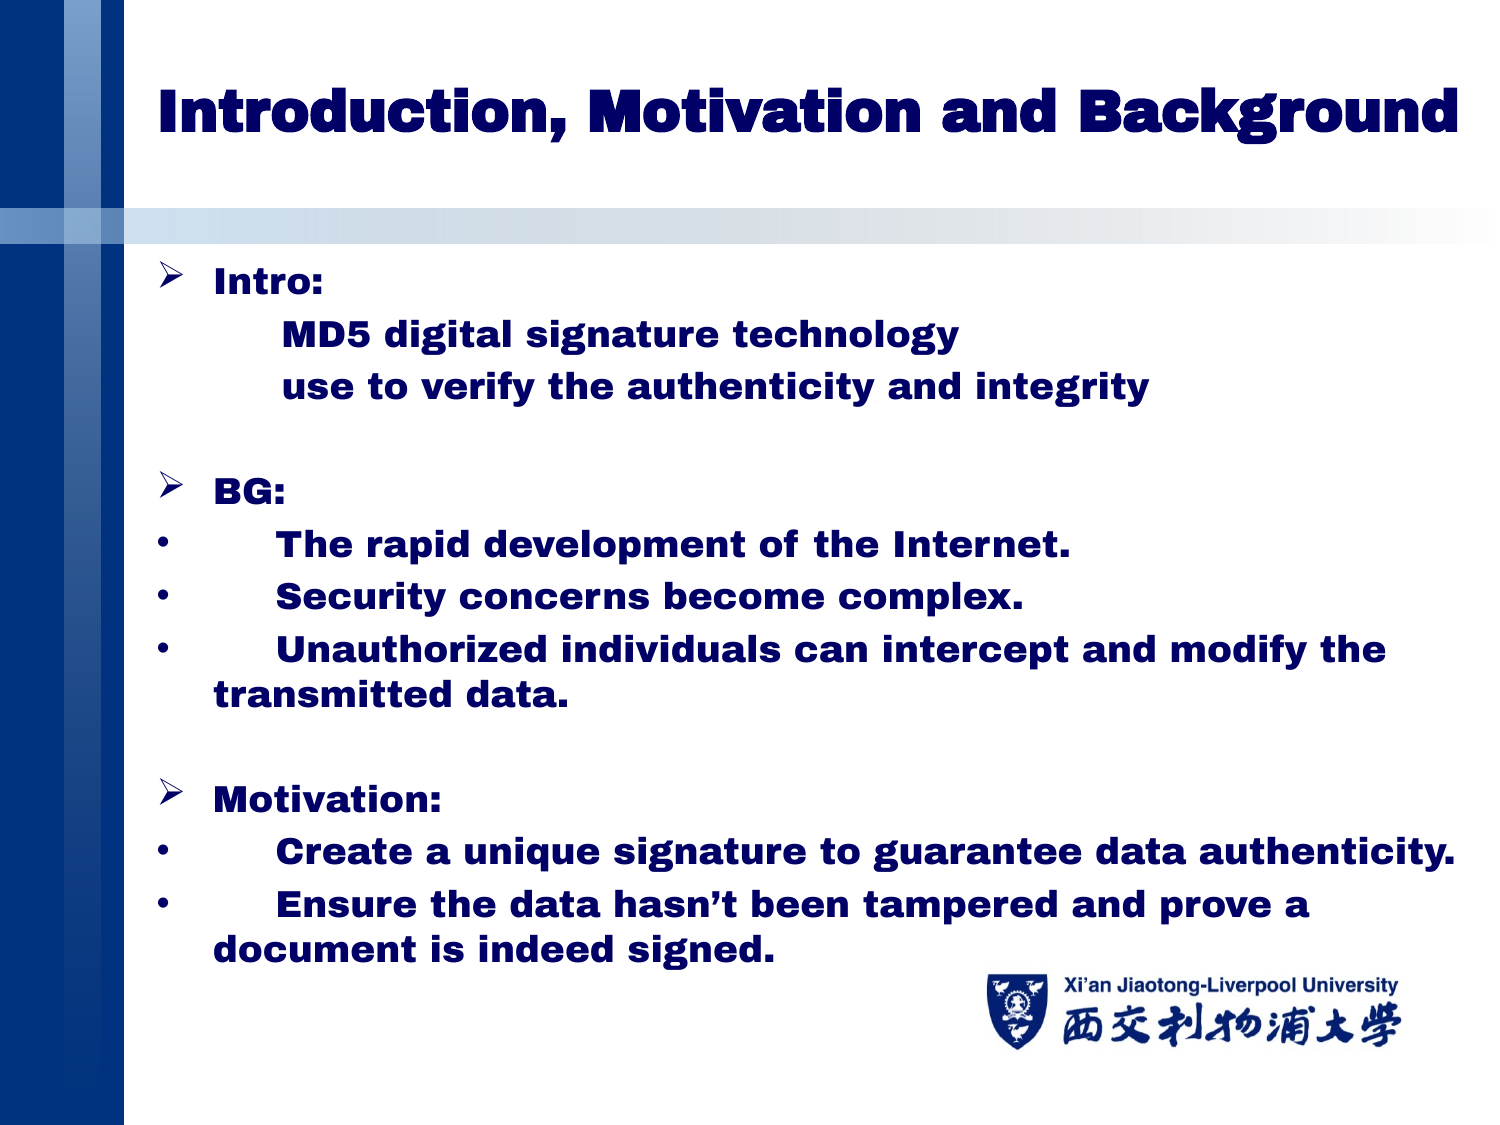

# Introduction, Motivation and Background
Intro:
          MD5 digital signature technology
          use to verify the authenticity and integrity

BG:
     The rapid development of the Internet.
     Security concerns become complex.
     Unauthorized individuals can intercept and modify the transmitted data.

Motivation:
     Create a unique signature to guarantee data authenticity.
     Ensure the data hasn’t been tampered and prove a document is indeed signed.